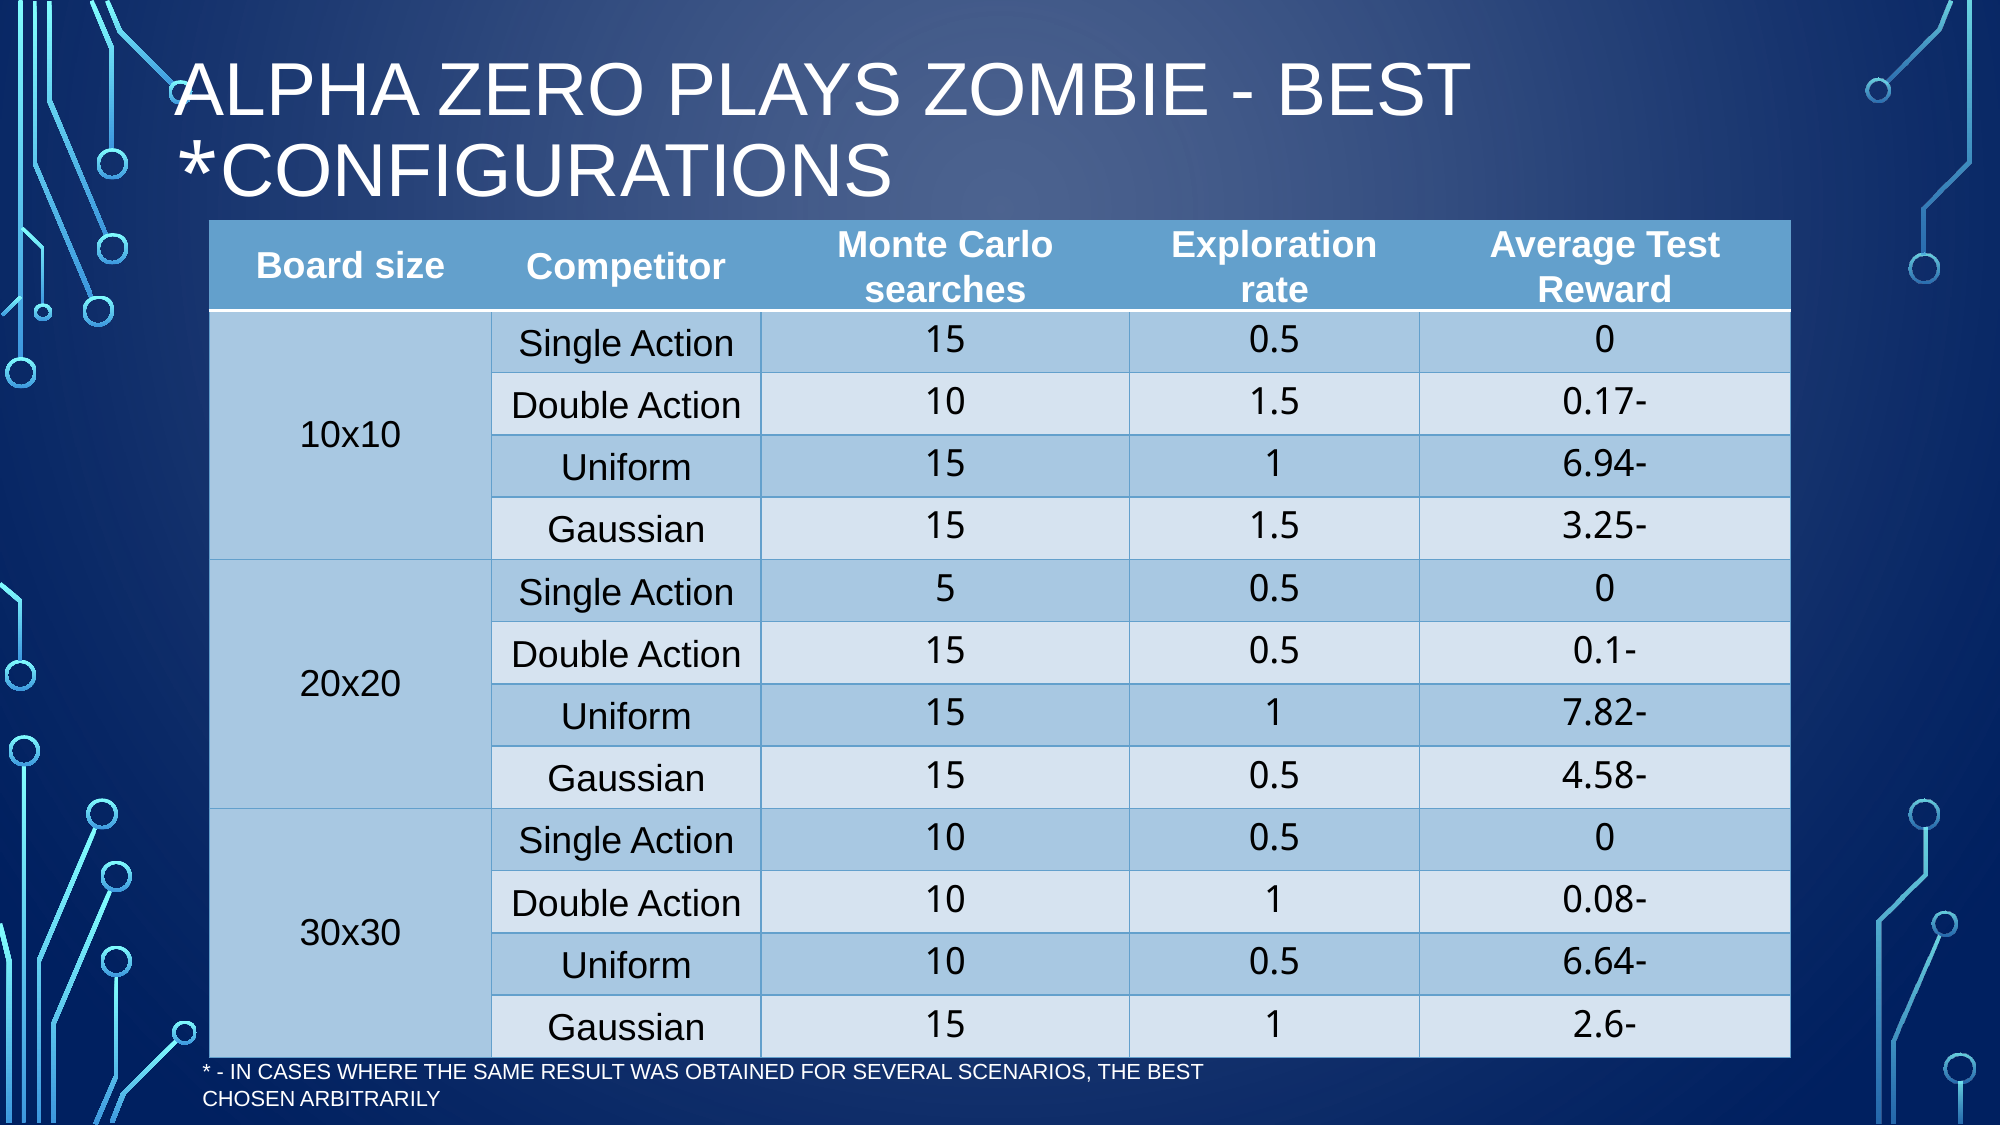

# Alpha zero plays zombie - Best configurations*
| Board size | Competitor | Monte Carlo searches | Exploration rate | Average Test Reward |
| --- | --- | --- | --- | --- |
| 10x10 | Single Action | 15 | 0.5 | 0 |
|  | Double Action | 10 | 1.5 | -0.17 |
|  | Uniform | 15 | 1 | -6.94 |
|  | Gaussian | 15 | 1.5 | -3.25 |
| 20x20 | Single Action | 5 | 0.5 | 0 |
|  | Double Action | 15 | 0.5 | -0.1 |
|  | Uniform | 15 | 1 | -7.82 |
|  | Gaussian | 15 | 0.5 | -4.58 |
| 30x30 | Single Action | 10 | 0.5 | 0 |
|  | Double Action | 10 | 1 | -0.08 |
|  | Uniform | 10 | 0.5 | -6.64 |
|  | Gaussian | 15 | 1 | -2.6 |
* - In cases where the same result was obtained for several scenarios, the best chosen arbitrarily